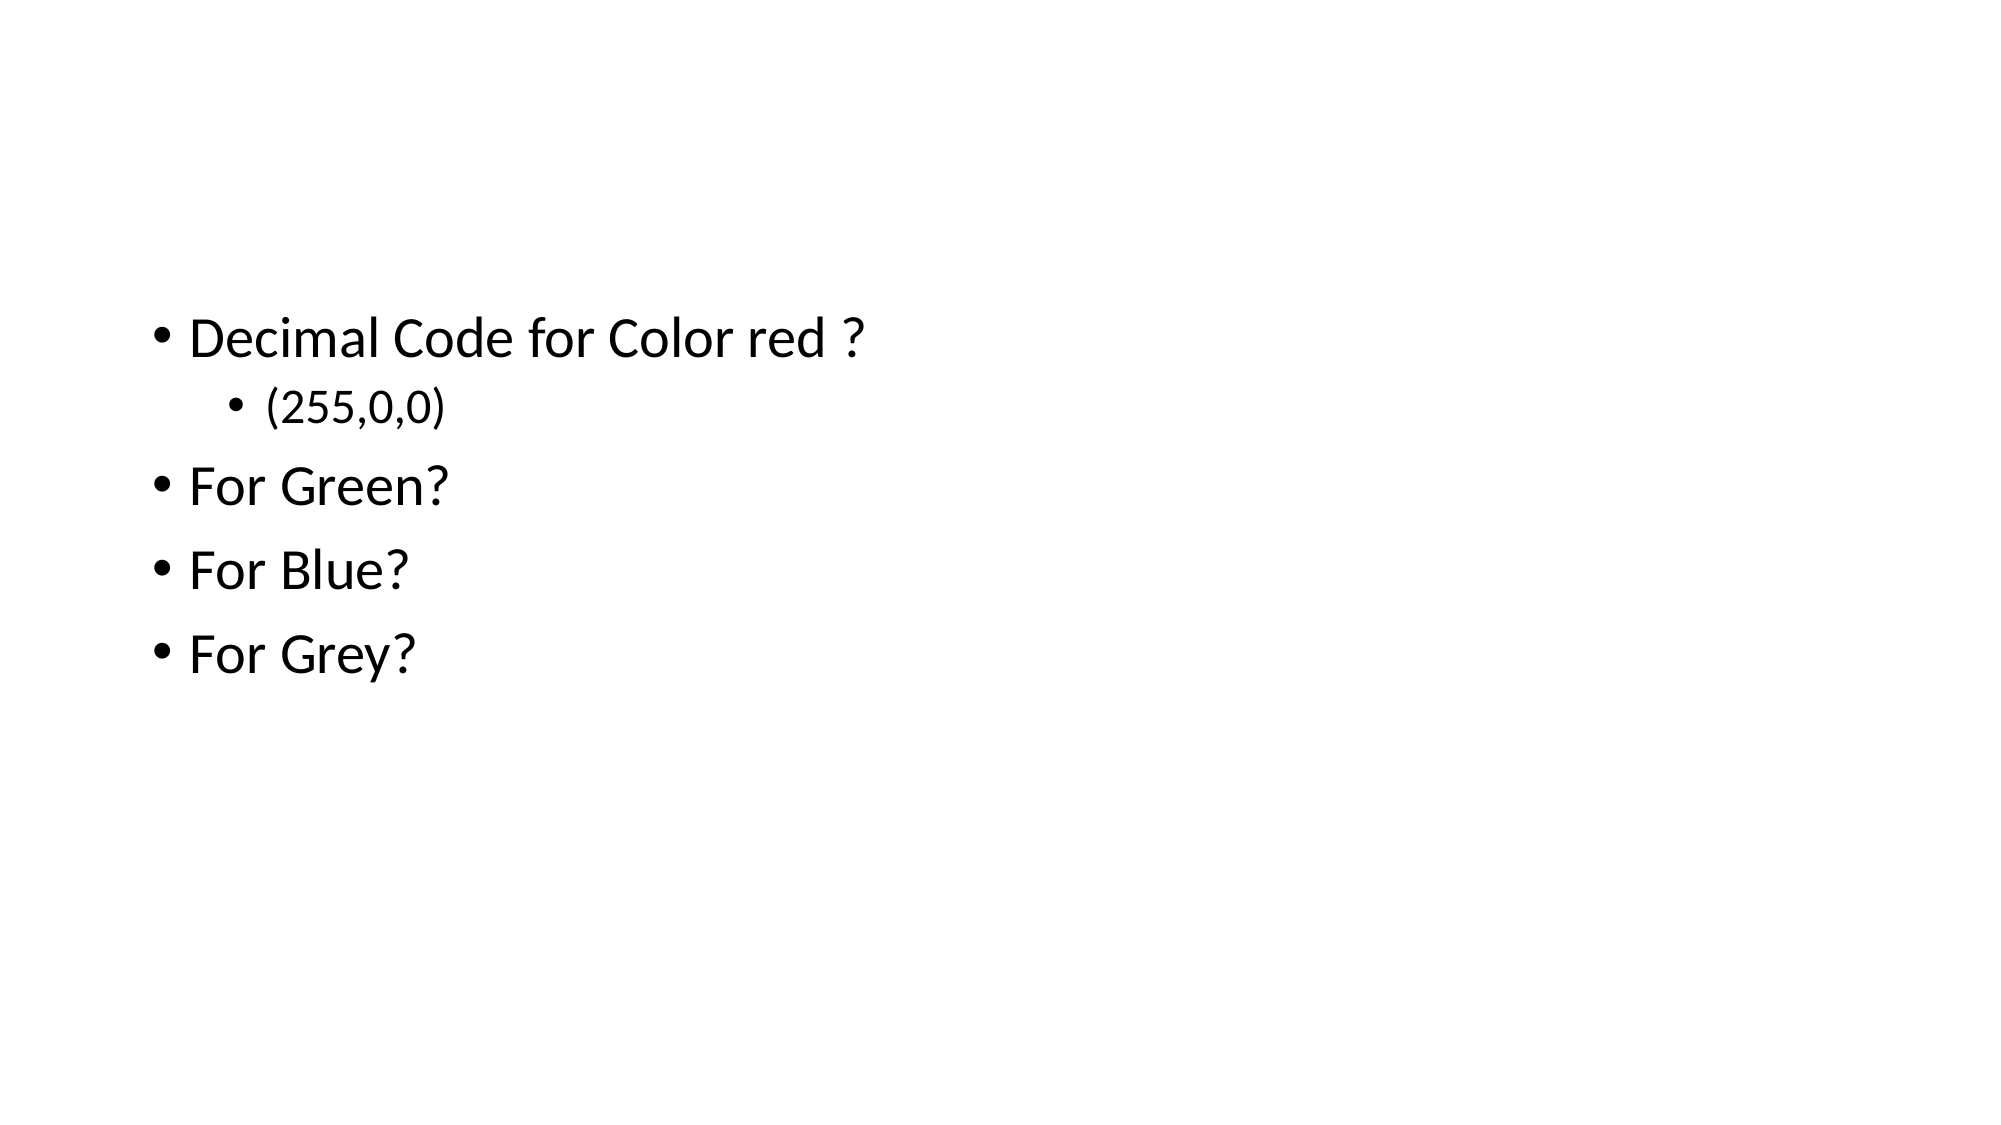

#
Decimal Code for Color red ?
(255,0,0)
For Green?
For Blue?
For Grey?